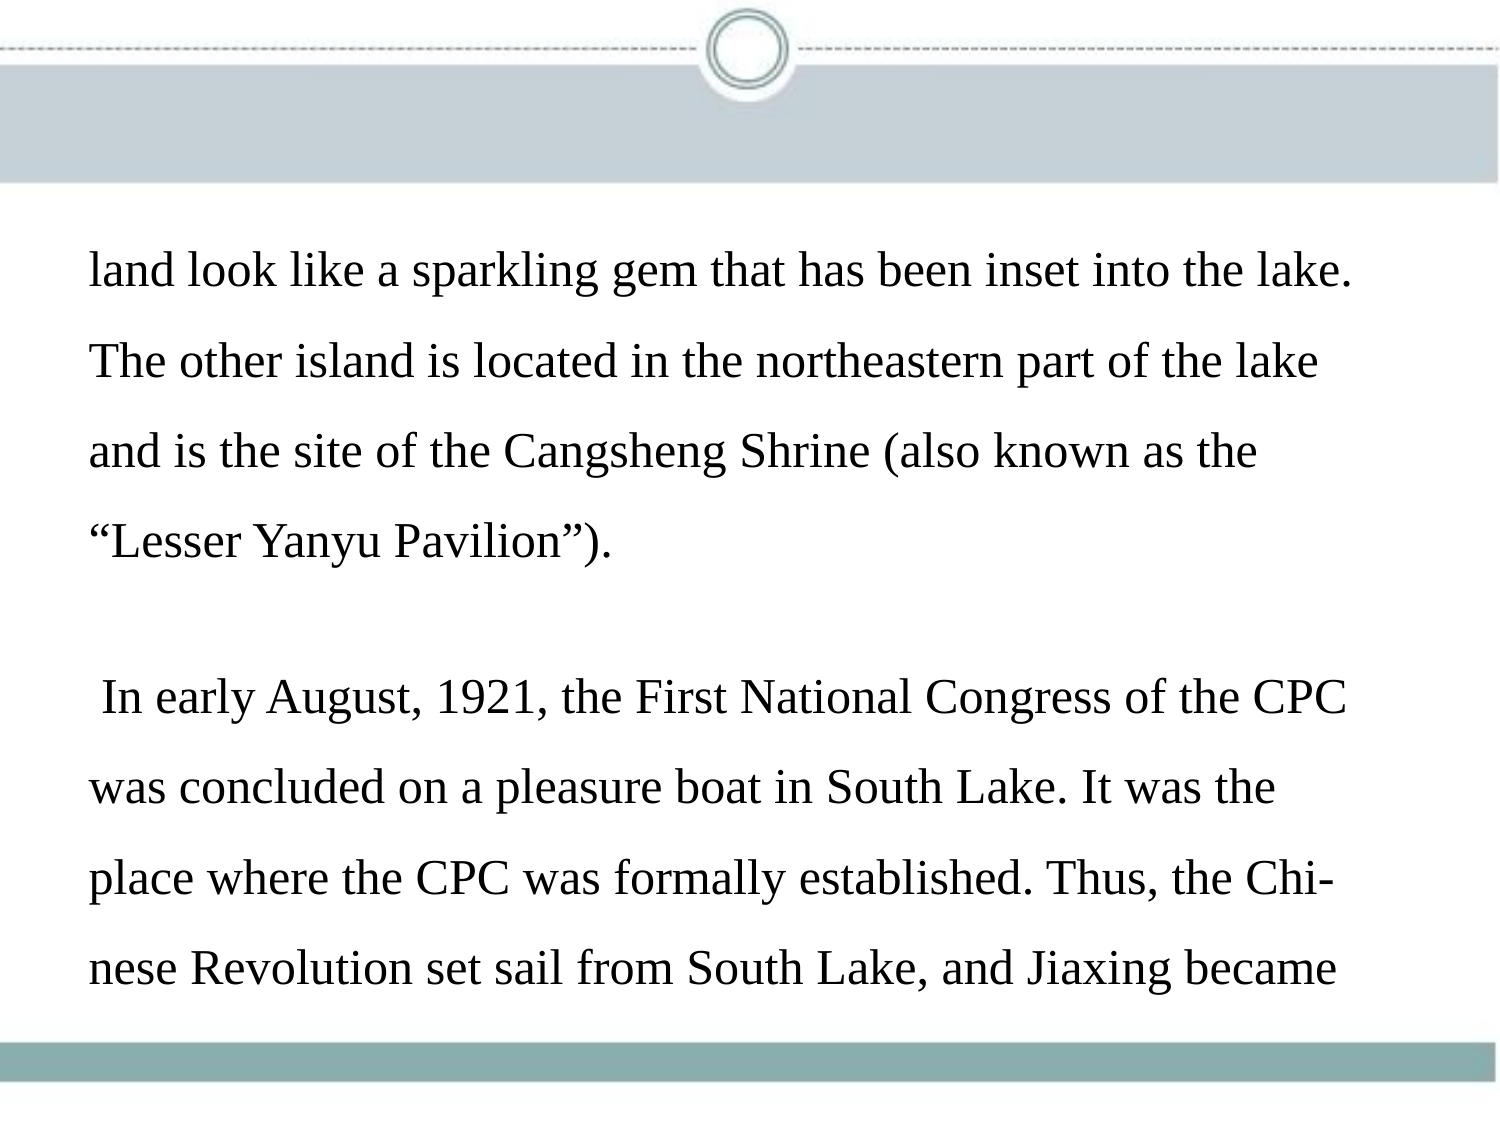

land look like a sparkling gem that has been inset into the lake.
The other island is located in the northeastern part of the lake
and is the site of the Cangsheng Shrine (also known as the
“Lesser Yanyu Pavilion”).
 In early August, 1921, the First National Congress of the CPC
was concluded on a pleasure boat in South Lake. It was the
place where the CPC was formally established. Thus, the Chi-
nese Revolution set sail from South Lake, and Jiaxing became